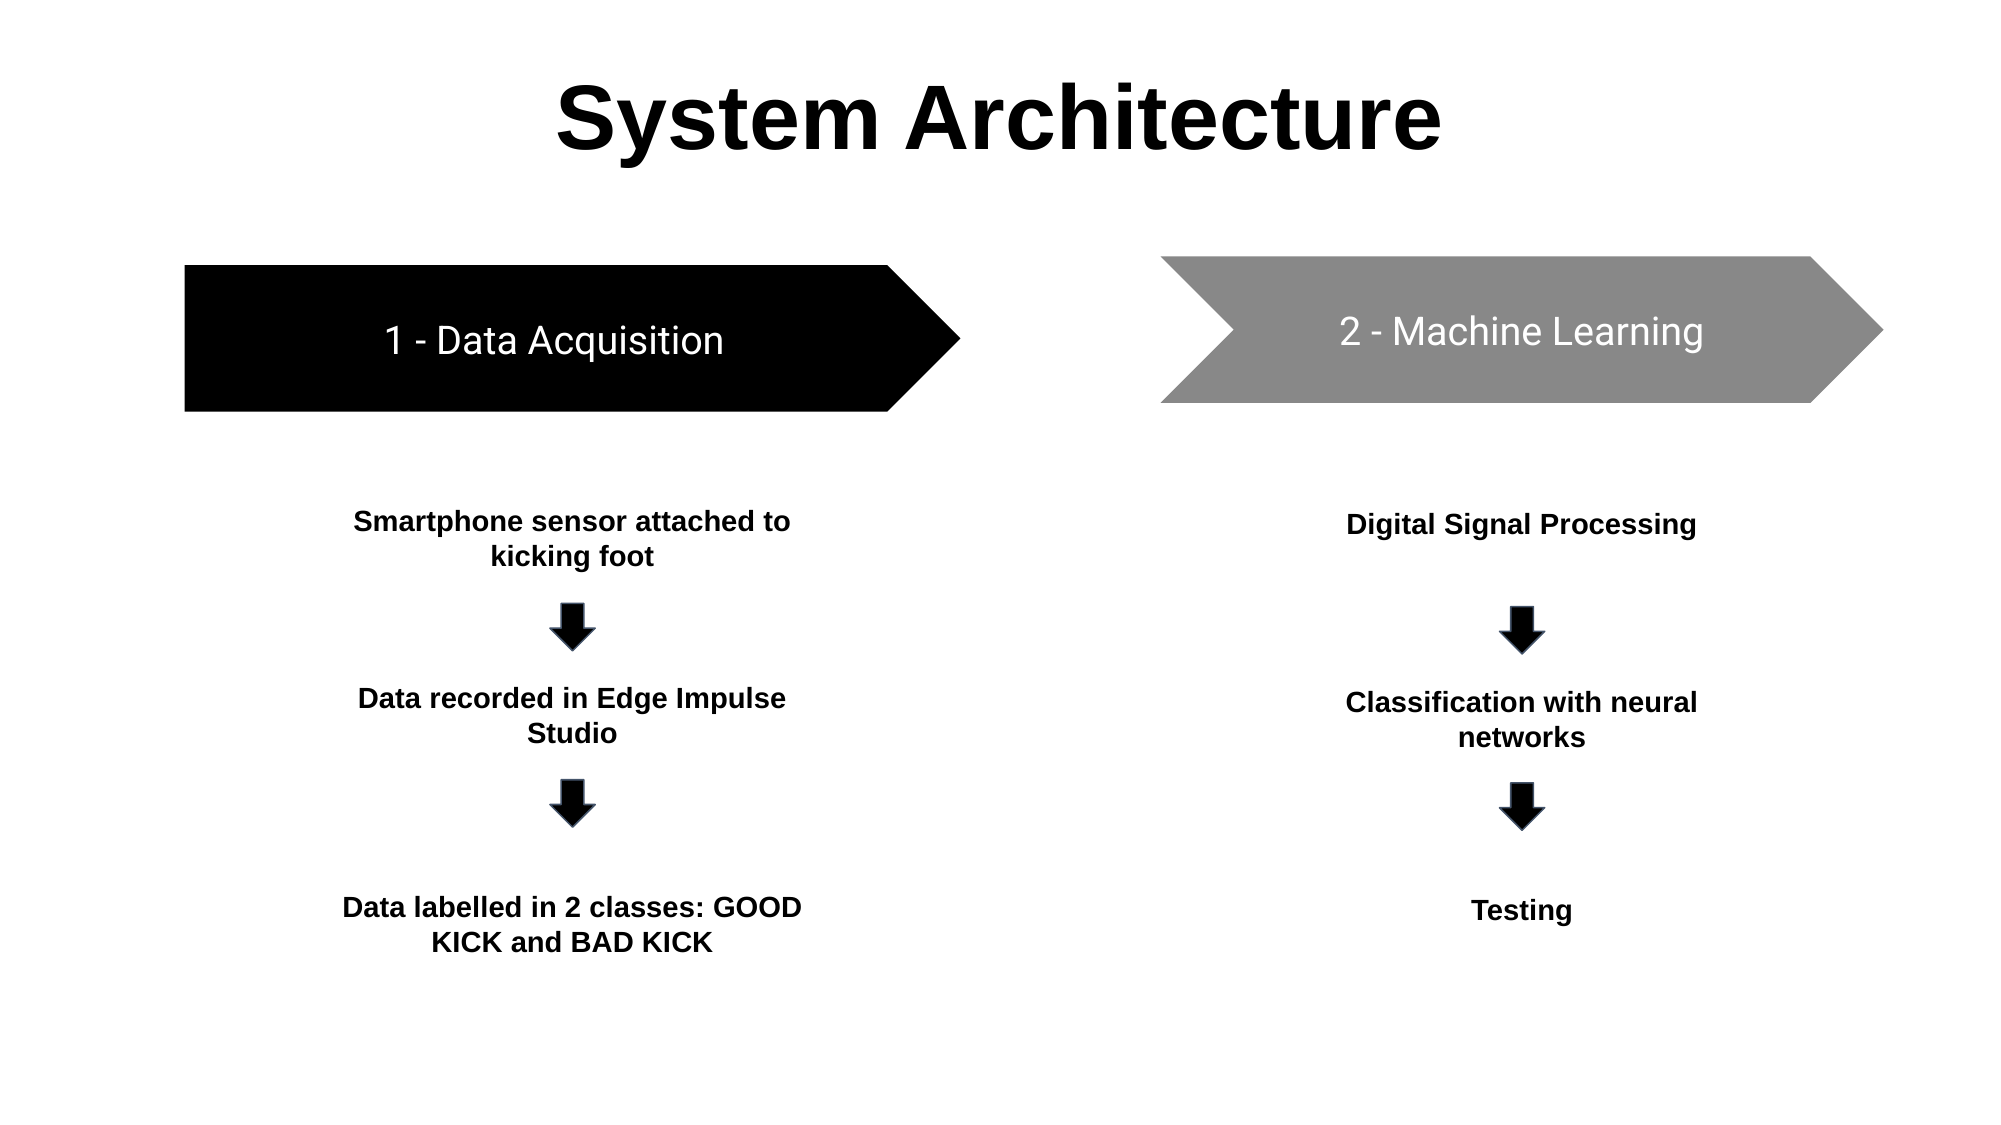

# System Architecture
2 - Machine Learning
Digital Signal Processing

Classification with neural networks

Testing
1 - Data Acquisition
Smartphone sensor attached to kicking foot
Data recorded in Edge Impulse Studio
Data labelled in 2 classes: GOOD KICK and BAD KICK